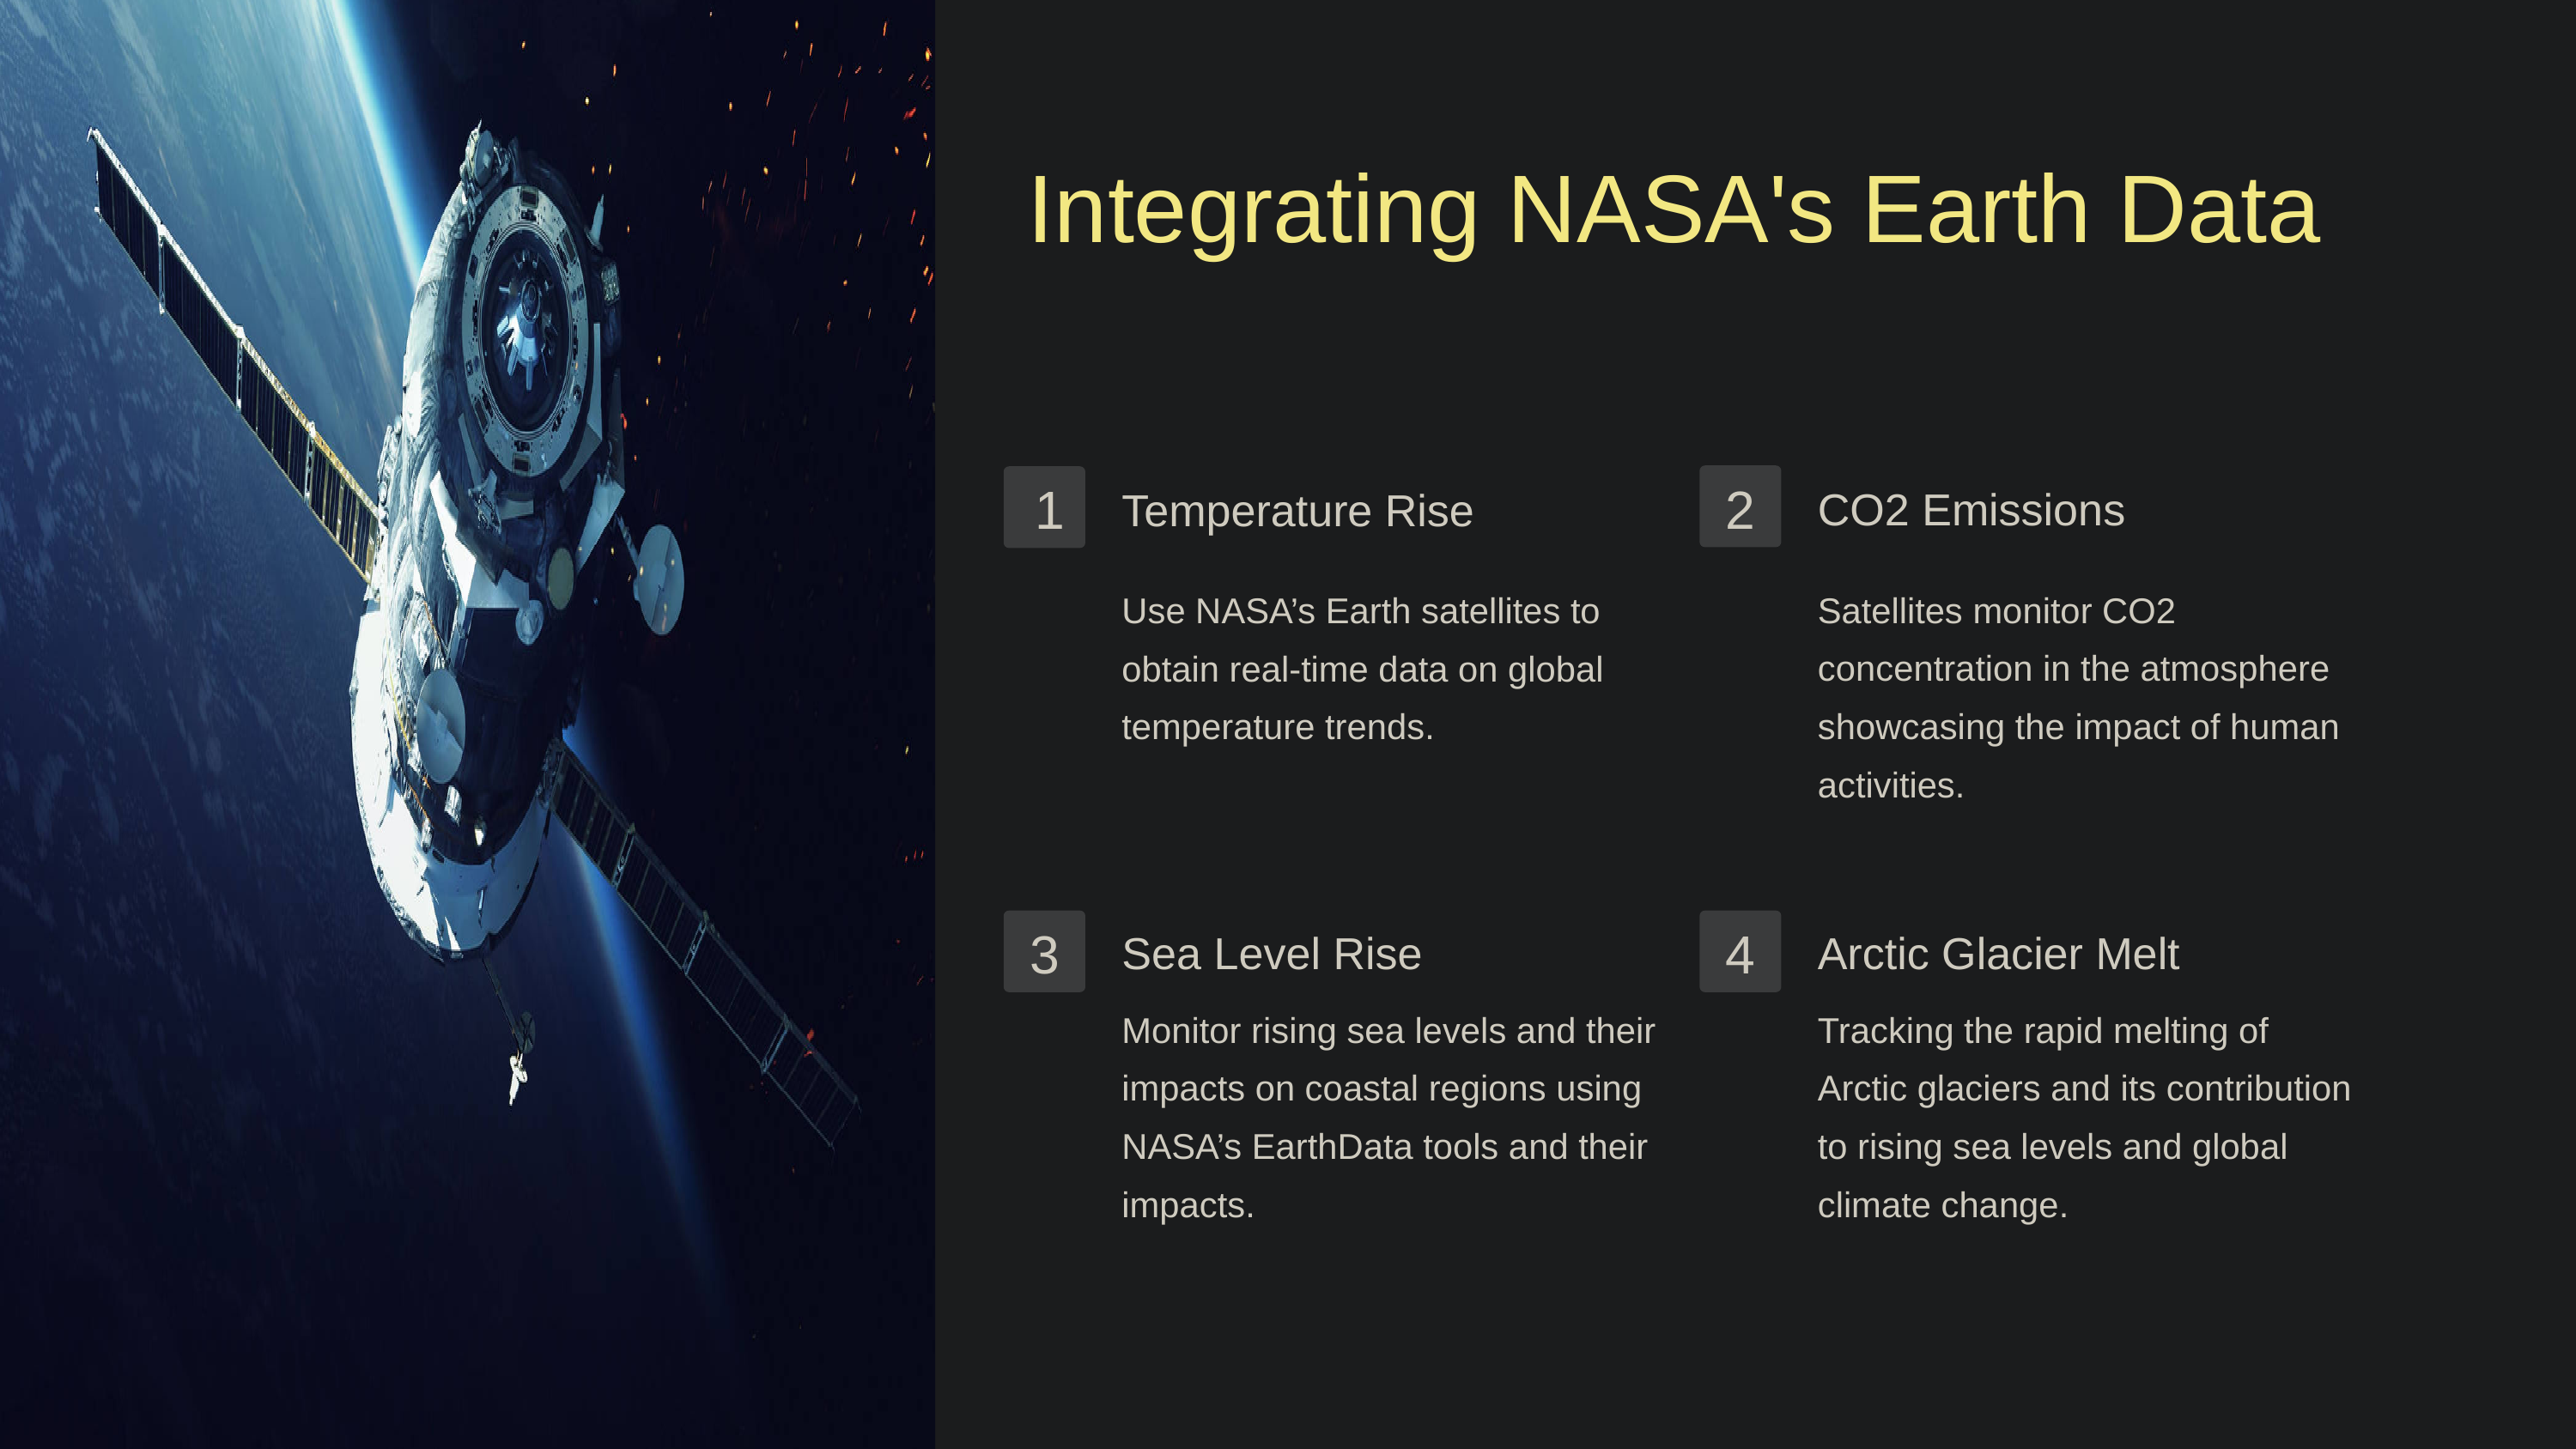

Integrating NASA's Earth Data

CO2 Emissions
Temperature Rise
1
2
Use NASA’s Earth satellites to obtain real-time data on global temperature trends.
Satellites monitor CO2 concentration in the atmosphere showcasing the impact of human activities.

Sea Level Rise
Arctic Glacier Melt
3
4
Monitor rising sea levels and their impacts on coastal regions using NASA’s EarthData tools and their impacts.
Tracking the rapid melting of Arctic glaciers and its contribution to rising sea levels and global climate change.